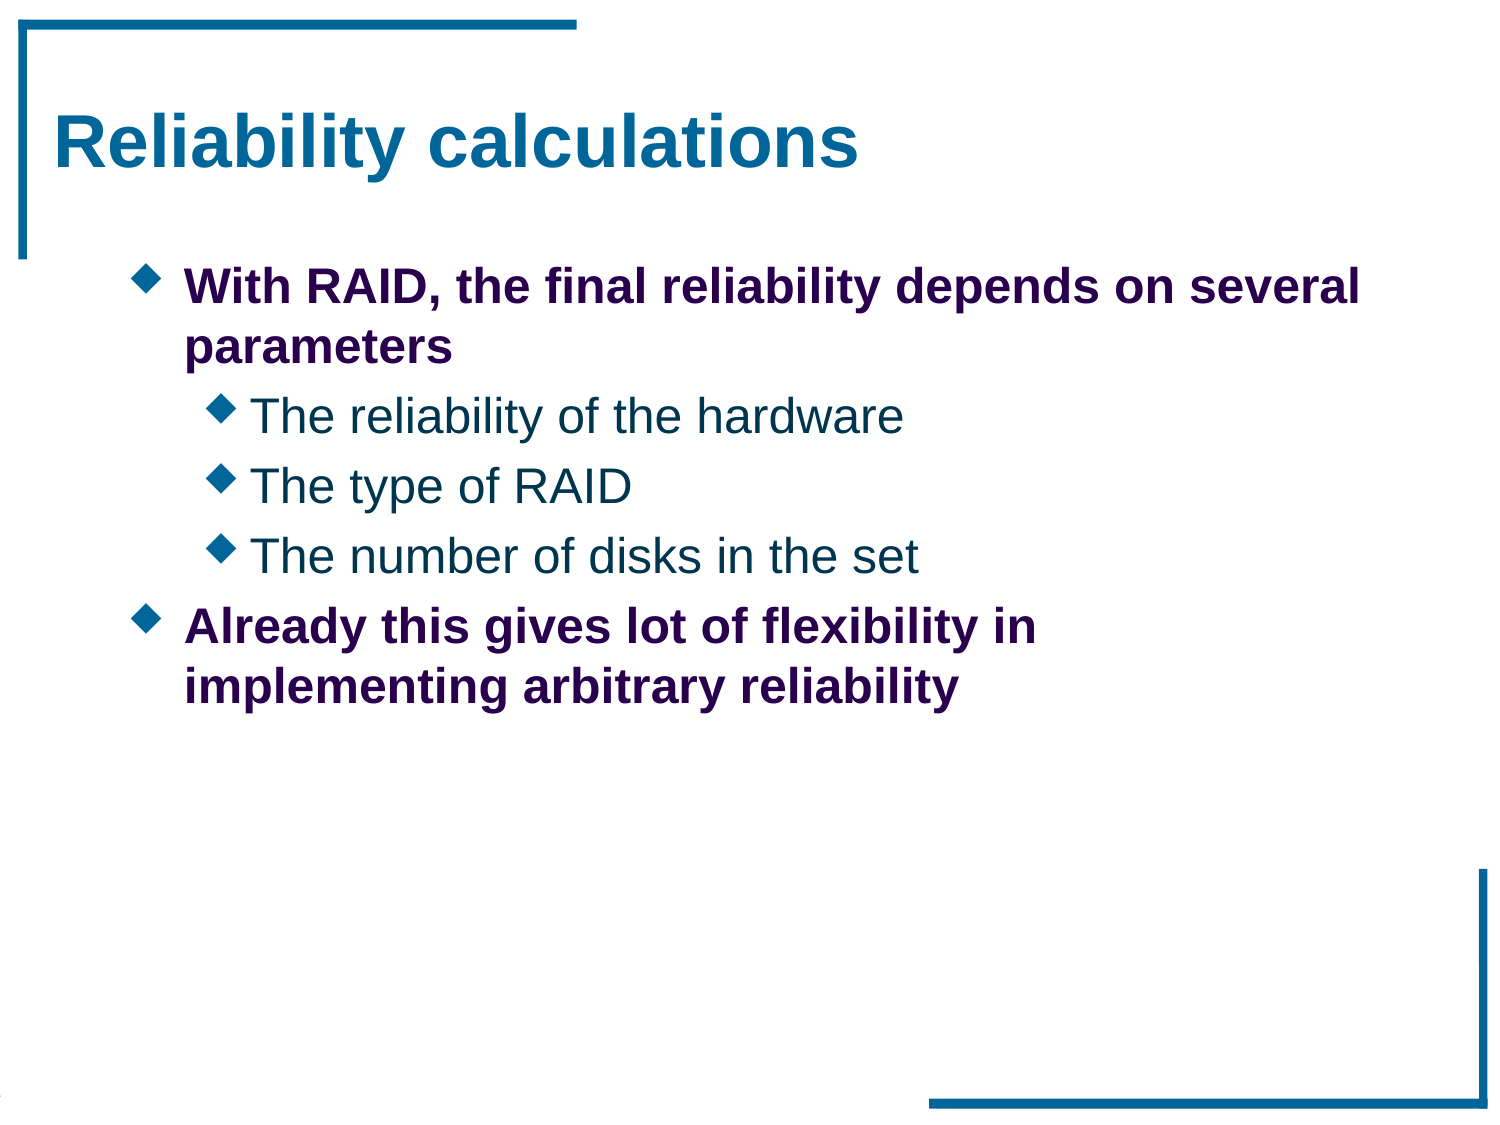

# Reliability calculations
With RAID, the final reliability depends on several parameters
The reliability of the hardware
The type of RAID
The number of disks in the set
Already this gives lot of flexibility in implementing arbitrary reliability